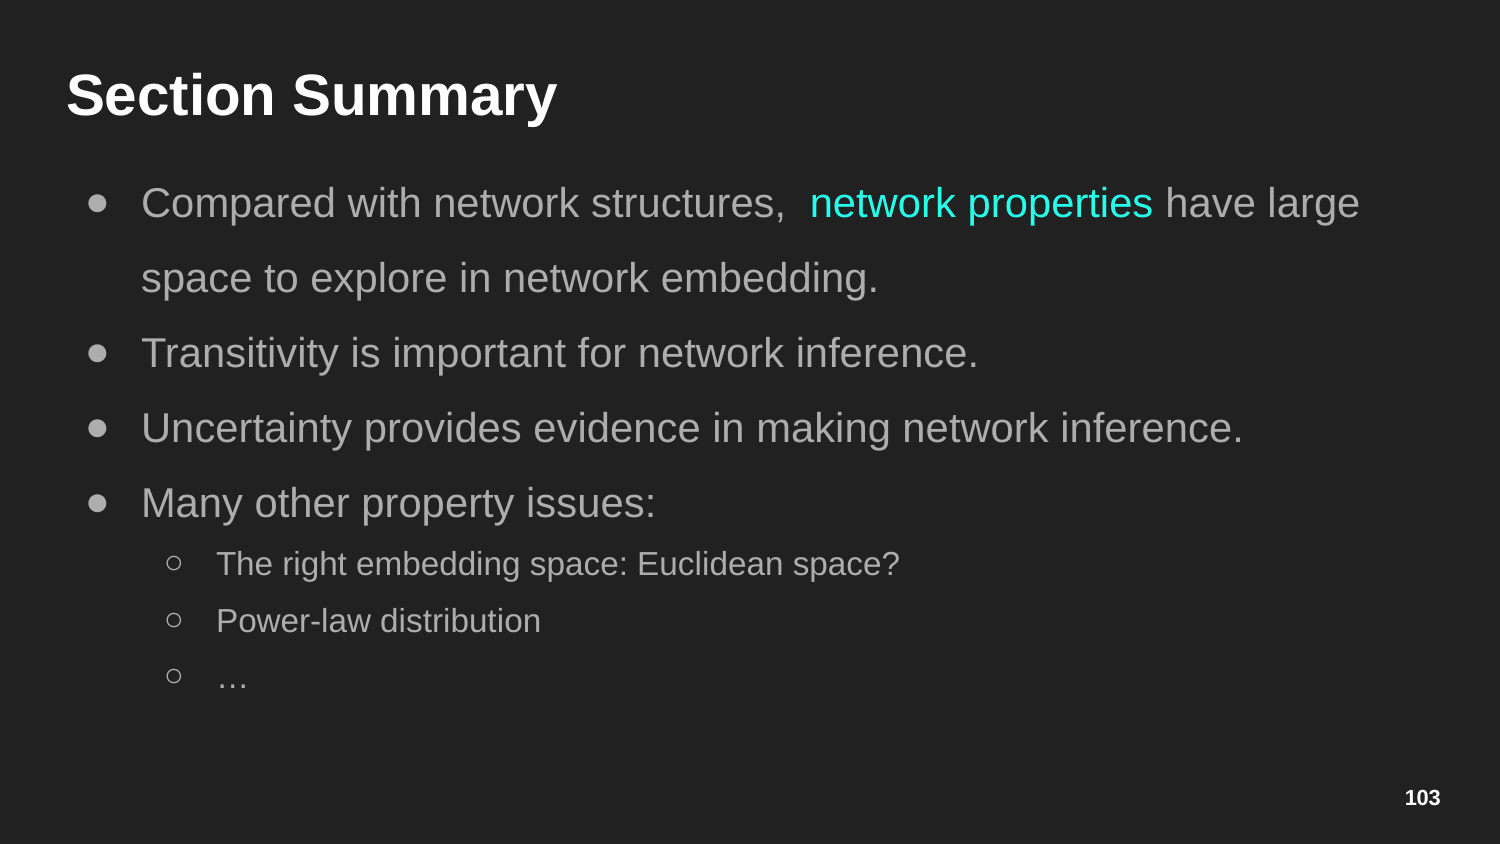

# Section Summary
Compared with network structures,  network properties have large space to explore in network embedding.
Transitivity is important for network inference.
Uncertainty provides evidence in making network inference.
Many other property issues:
The right embedding space: Euclidean space?
Power-law distribution
…

103